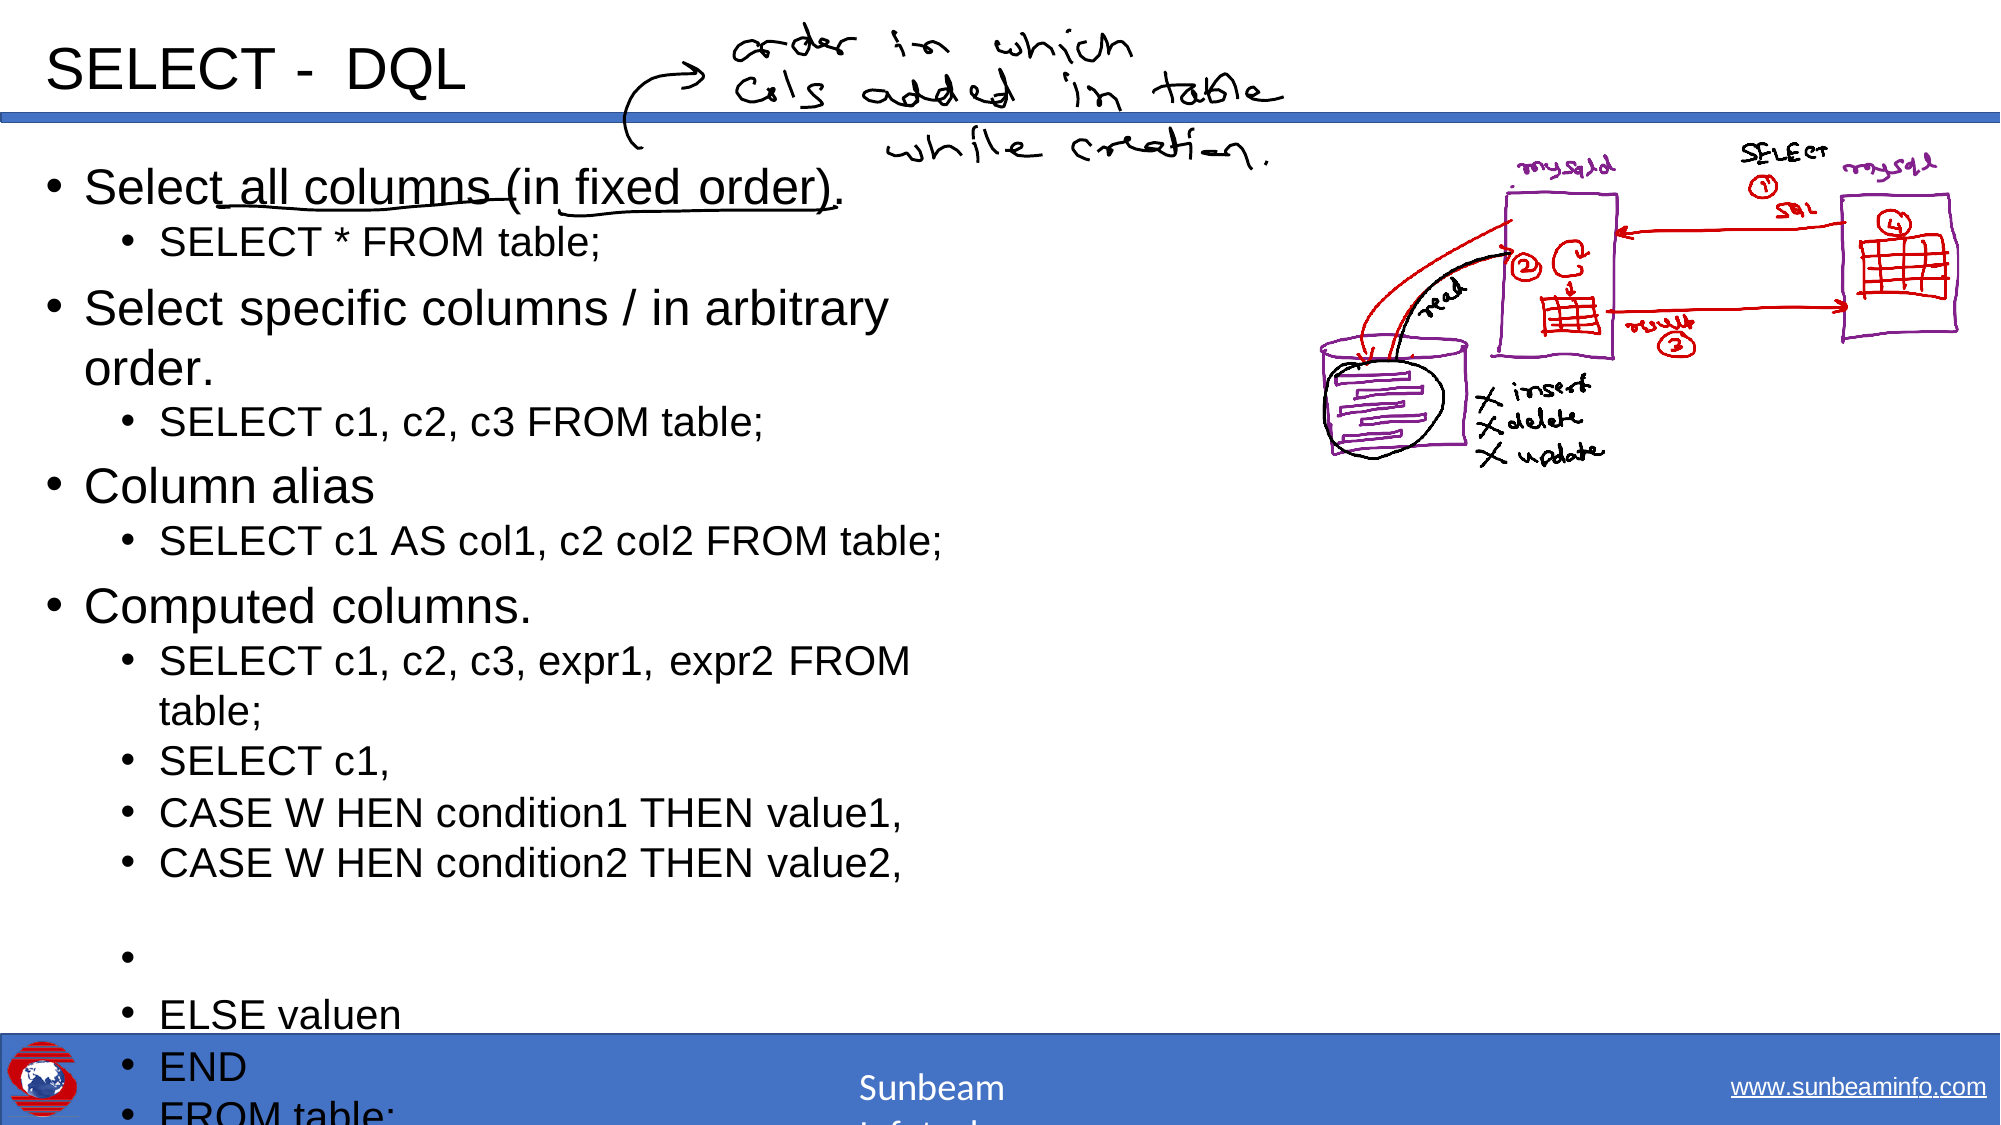

# SELECT - DQL

Select all columns (in fixed order).
SELECT * FROM table;
Select specific columns / in arbitrary order.
SELECT c1, c2, c3 FROM table;
Column alias
SELECT c1 AS col1, c2 col2 FROM table;
Computed columns.
SELECT c1, c2, c3, expr1, expr2 FROM table;
SELECT c1,
CASE W HEN condition1 THEN value1,
CASE W HEN condition2 THEN value2,

•
ELSE valuen
END
FROM table;

Sunbeam Infotech
www.sunbeaminfo.com